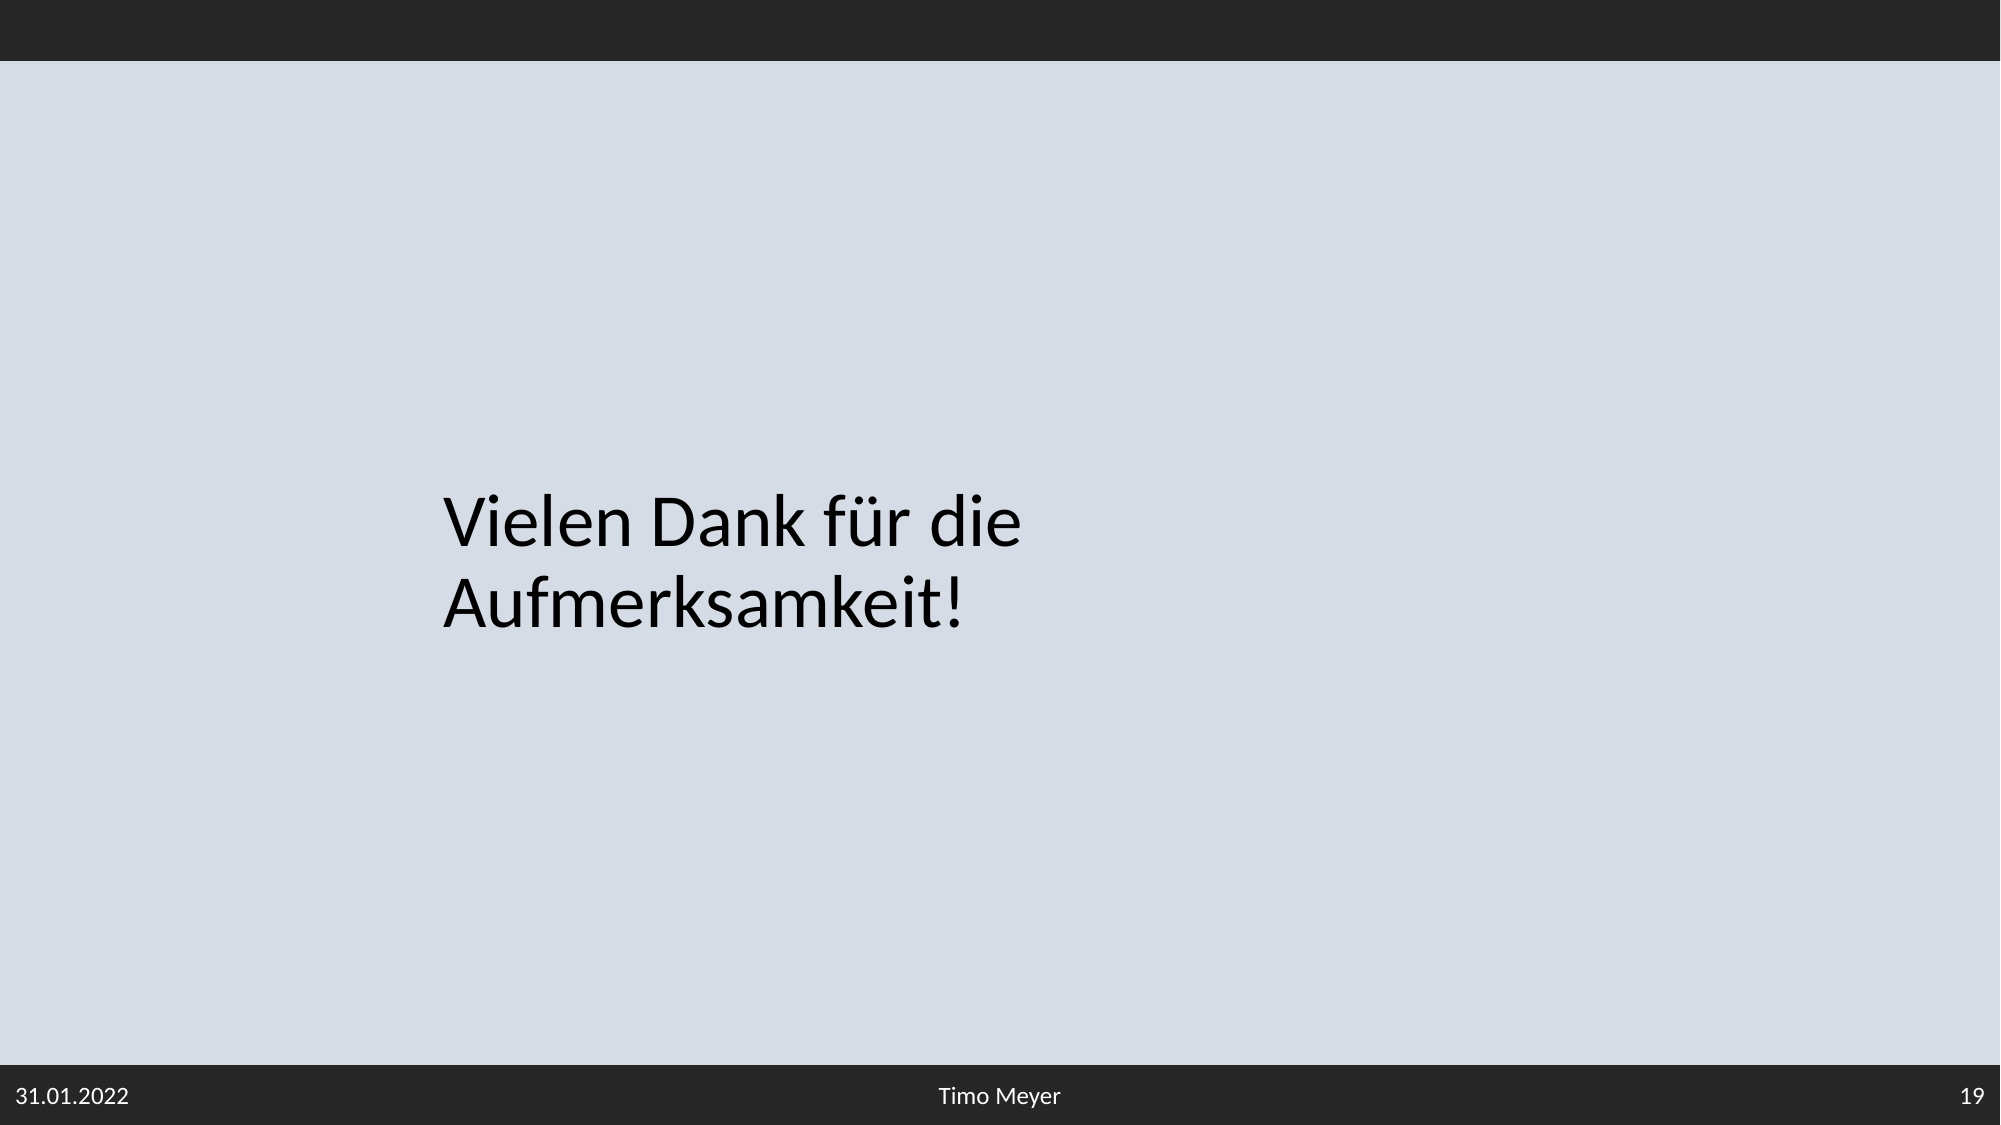

# Vielen Dank für die Aufmerksamkeit!
31.01.2022
Timo Meyer
19